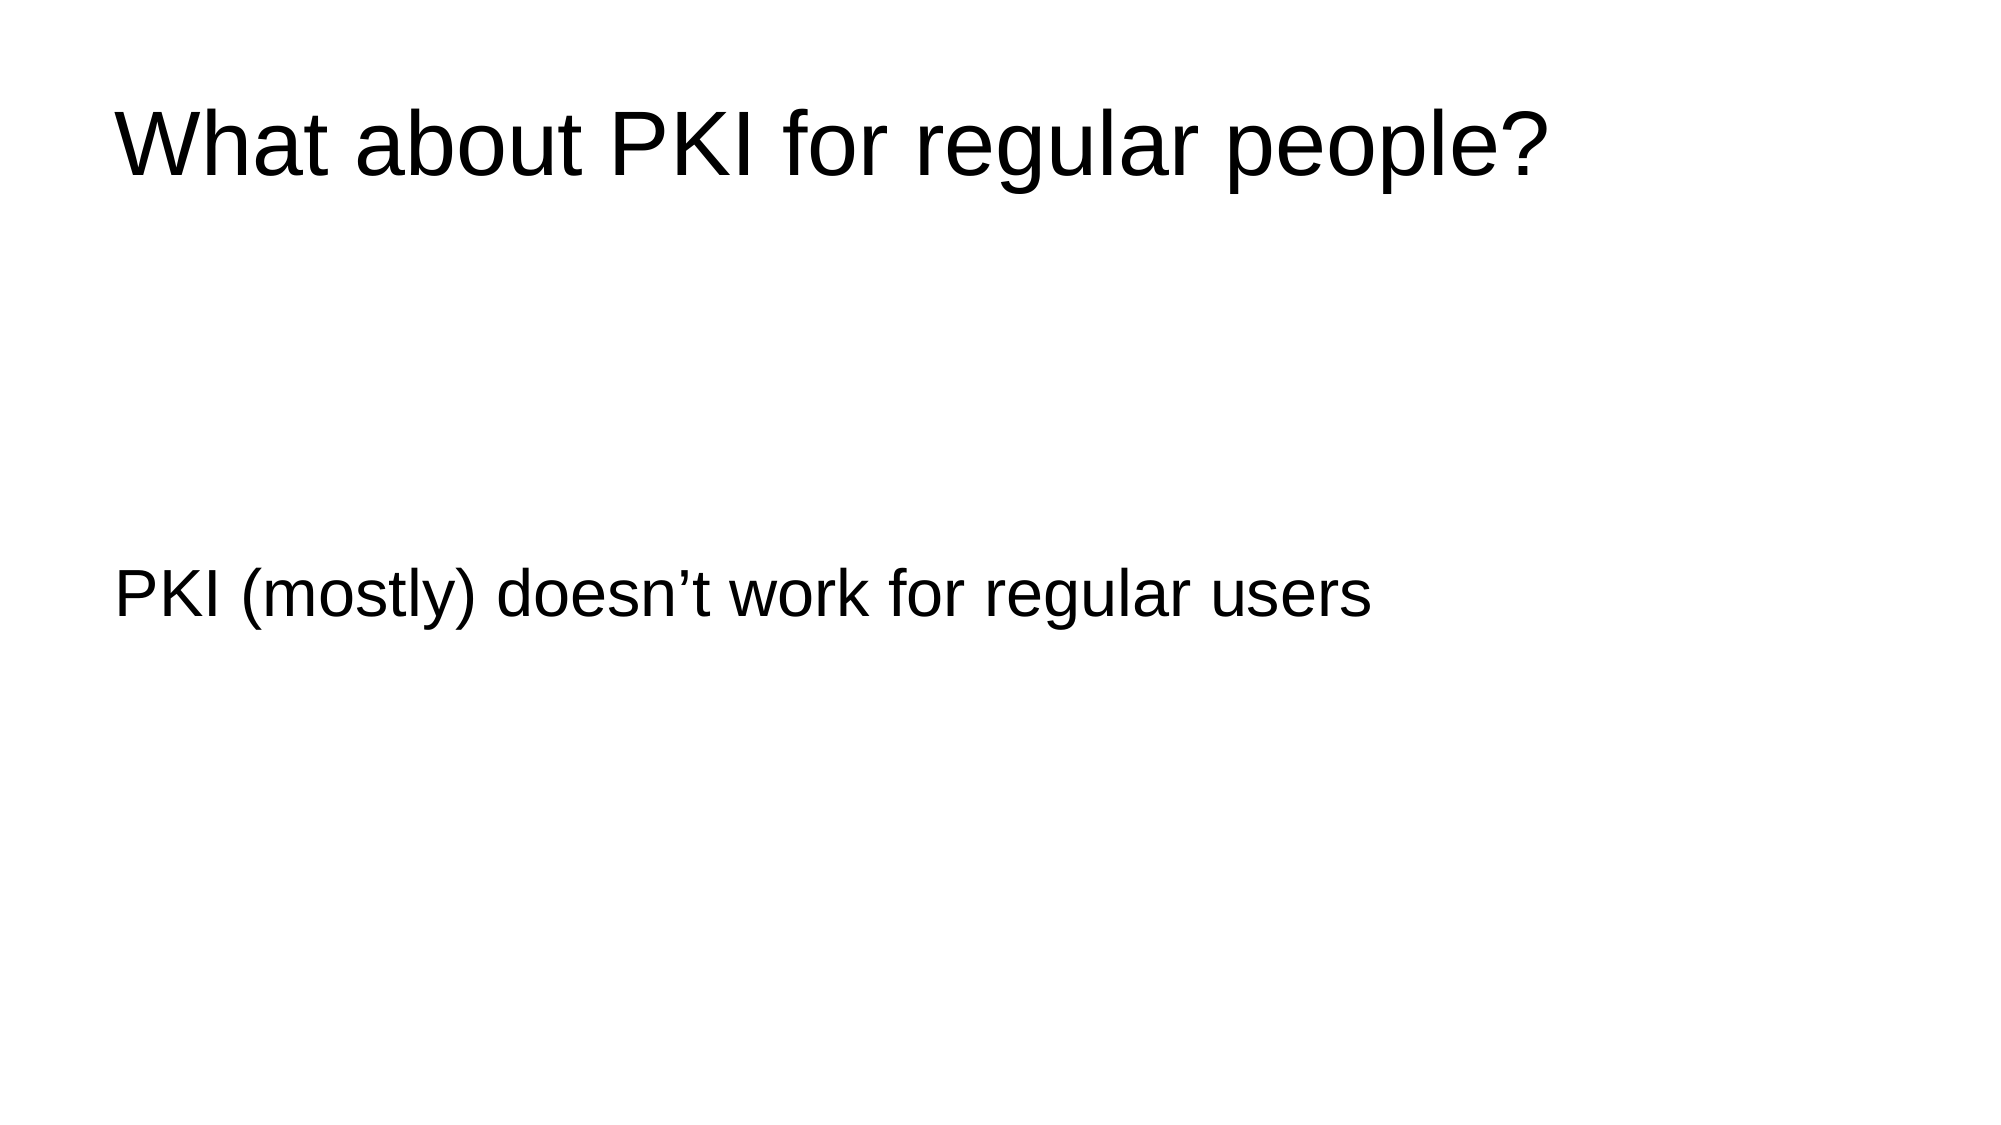

# What about PKI for regular people?

PKI (mostly) doesn’t work for regular users